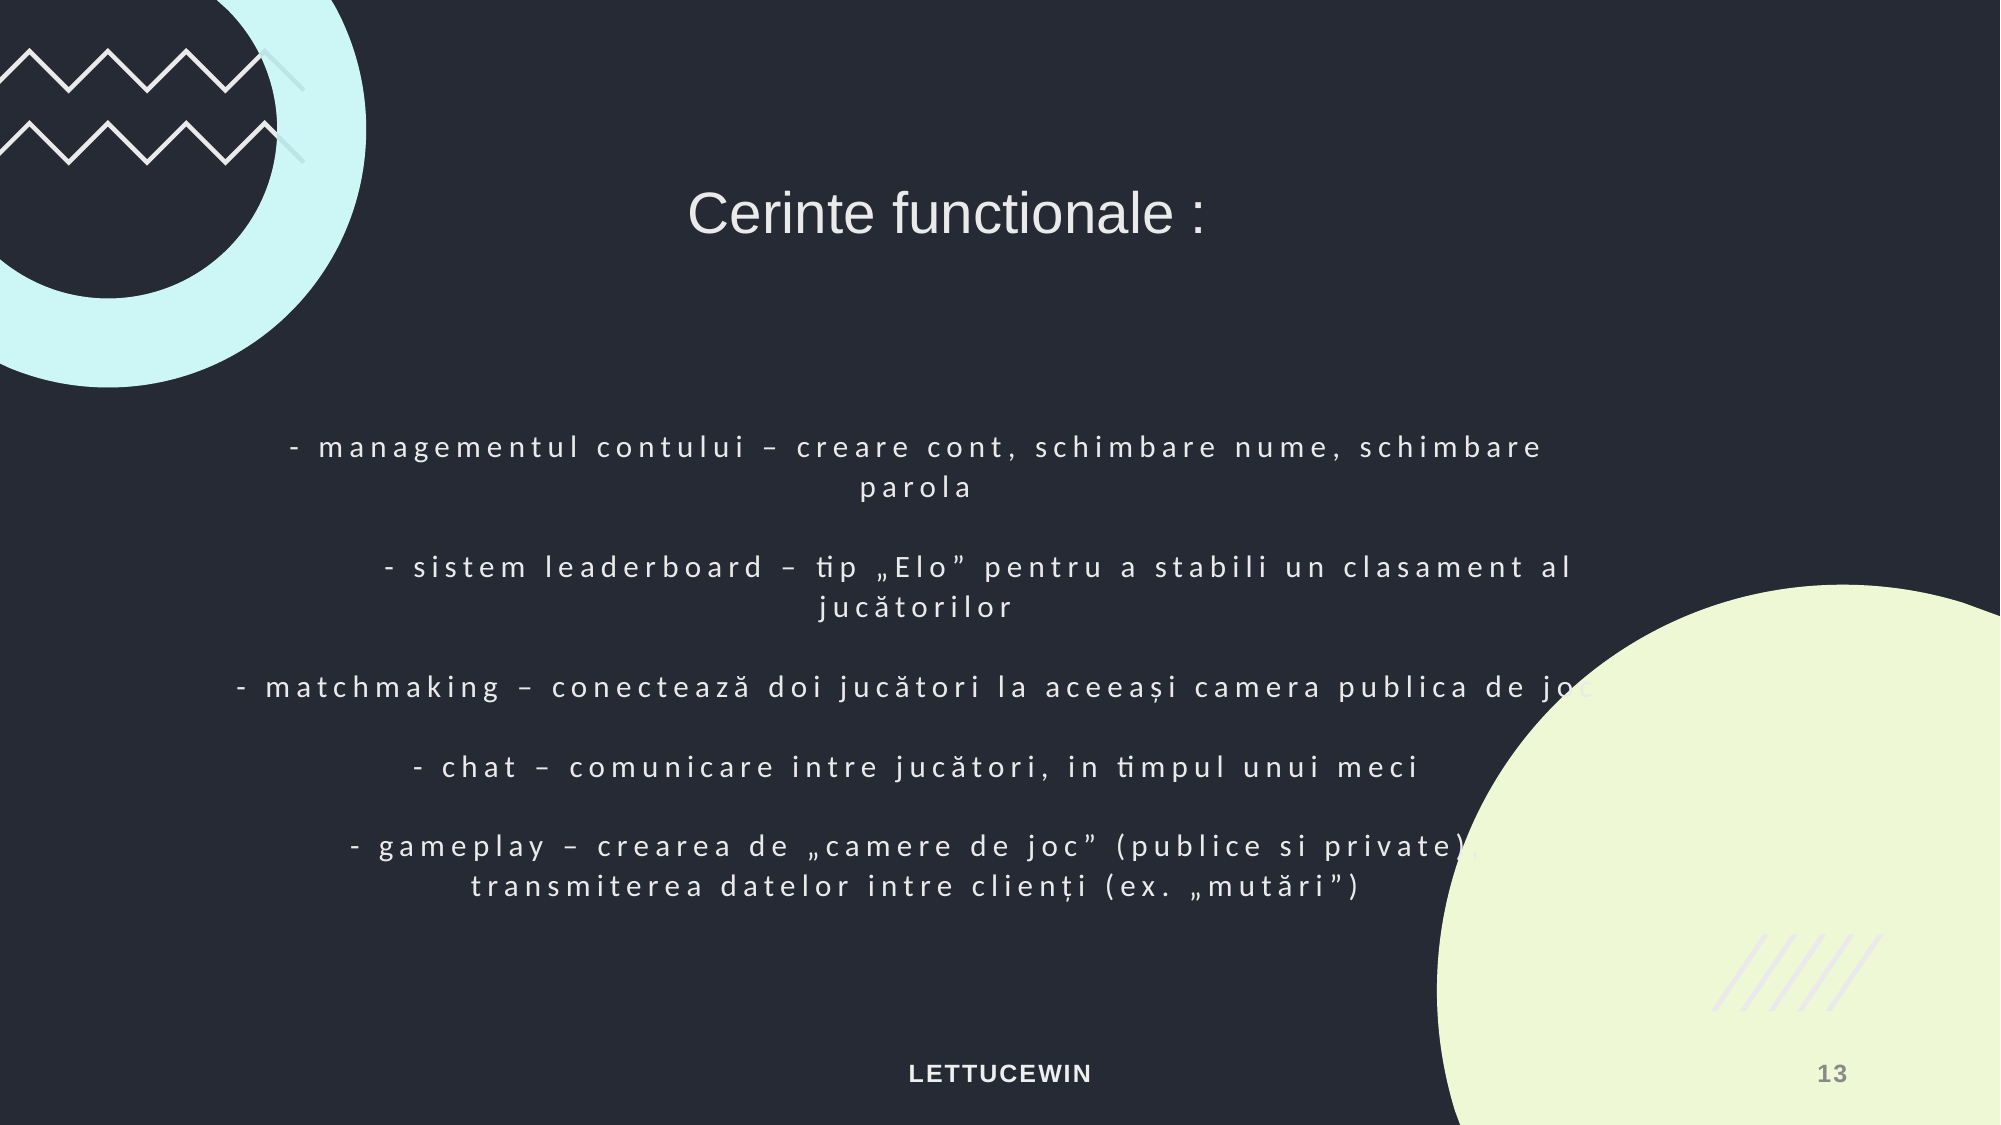

Cerinte functionale :
# - managementul contului – creare cont, schimbare nume, schimbare parola - sistem leaderboard – tip „Elo” pentru a stabili un clasament al jucătorilor - matchmaking – conectează doi jucători la aceeași camera publica de joc - chat – comunicare intre jucători, in timpul unui meci - gameplay – crearea de „camere de joc” (publice si private), transmiterea datelor intre clienți (ex. „mutări”)
Lettucewin
13